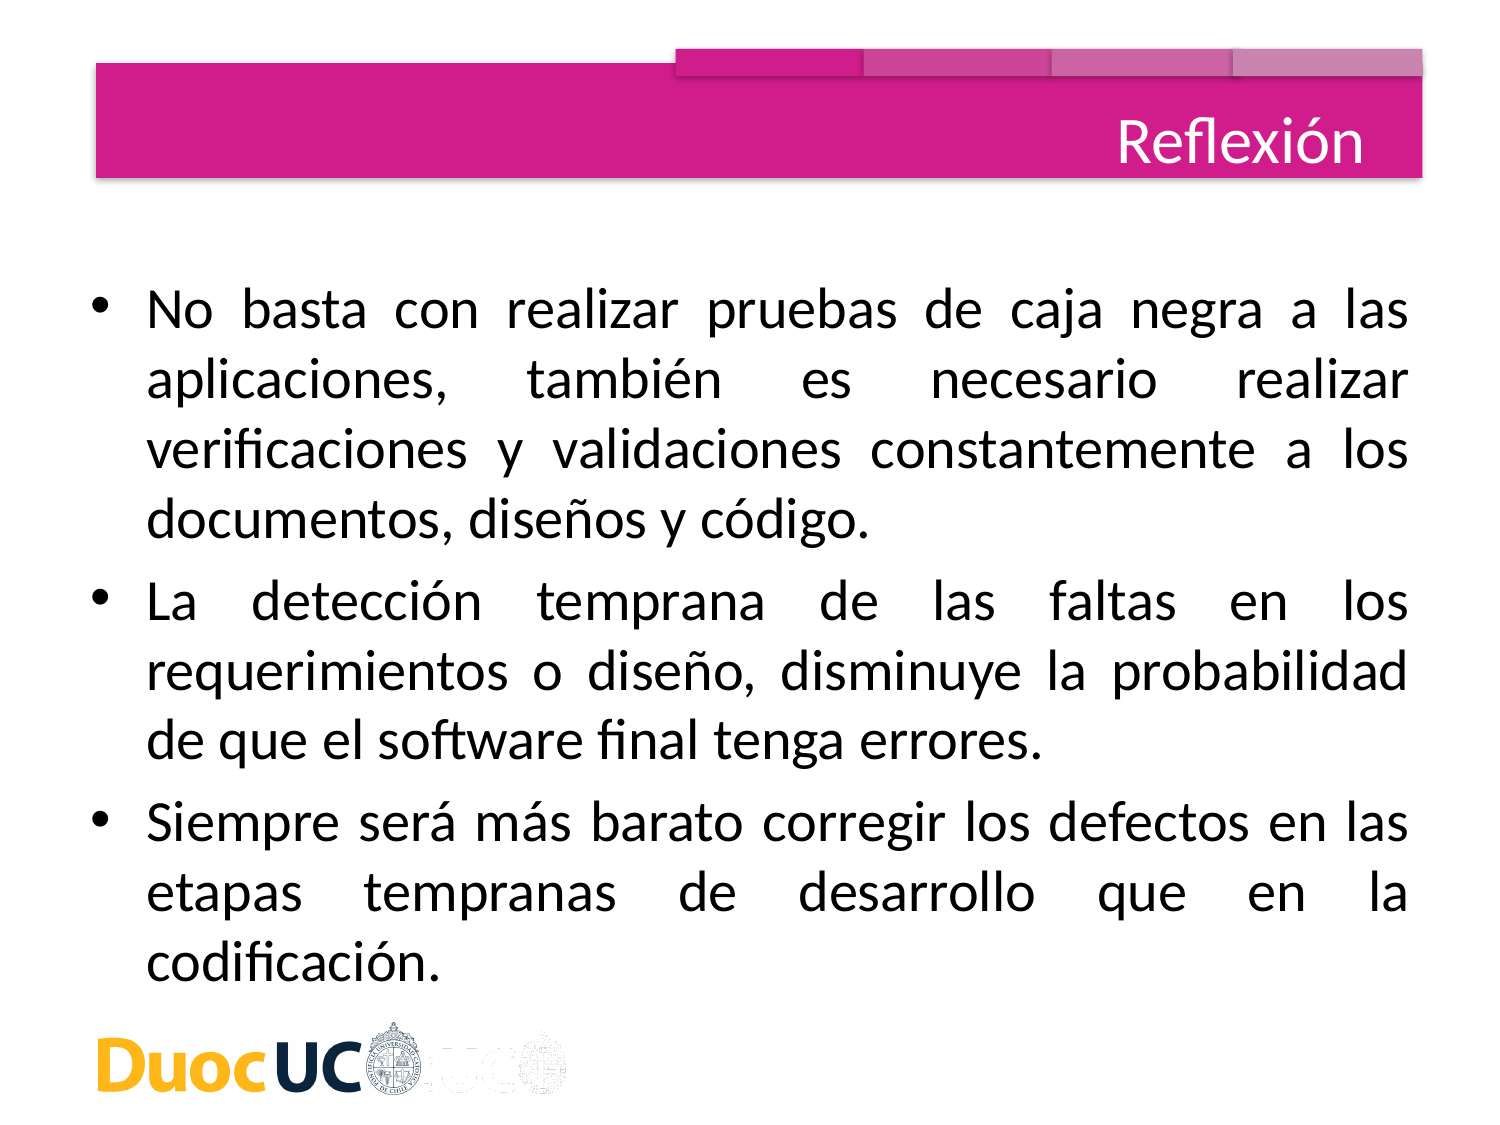

Reflexión
No basta con realizar pruebas de caja negra a las aplicaciones, también es necesario realizar verificaciones y validaciones constantemente a los documentos, diseños y código.
La detección temprana de las faltas en los requerimientos o diseño, disminuye la probabilidad de que el software final tenga errores.
Siempre será más barato corregir los defectos en las etapas tempranas de desarrollo que en la codificación.